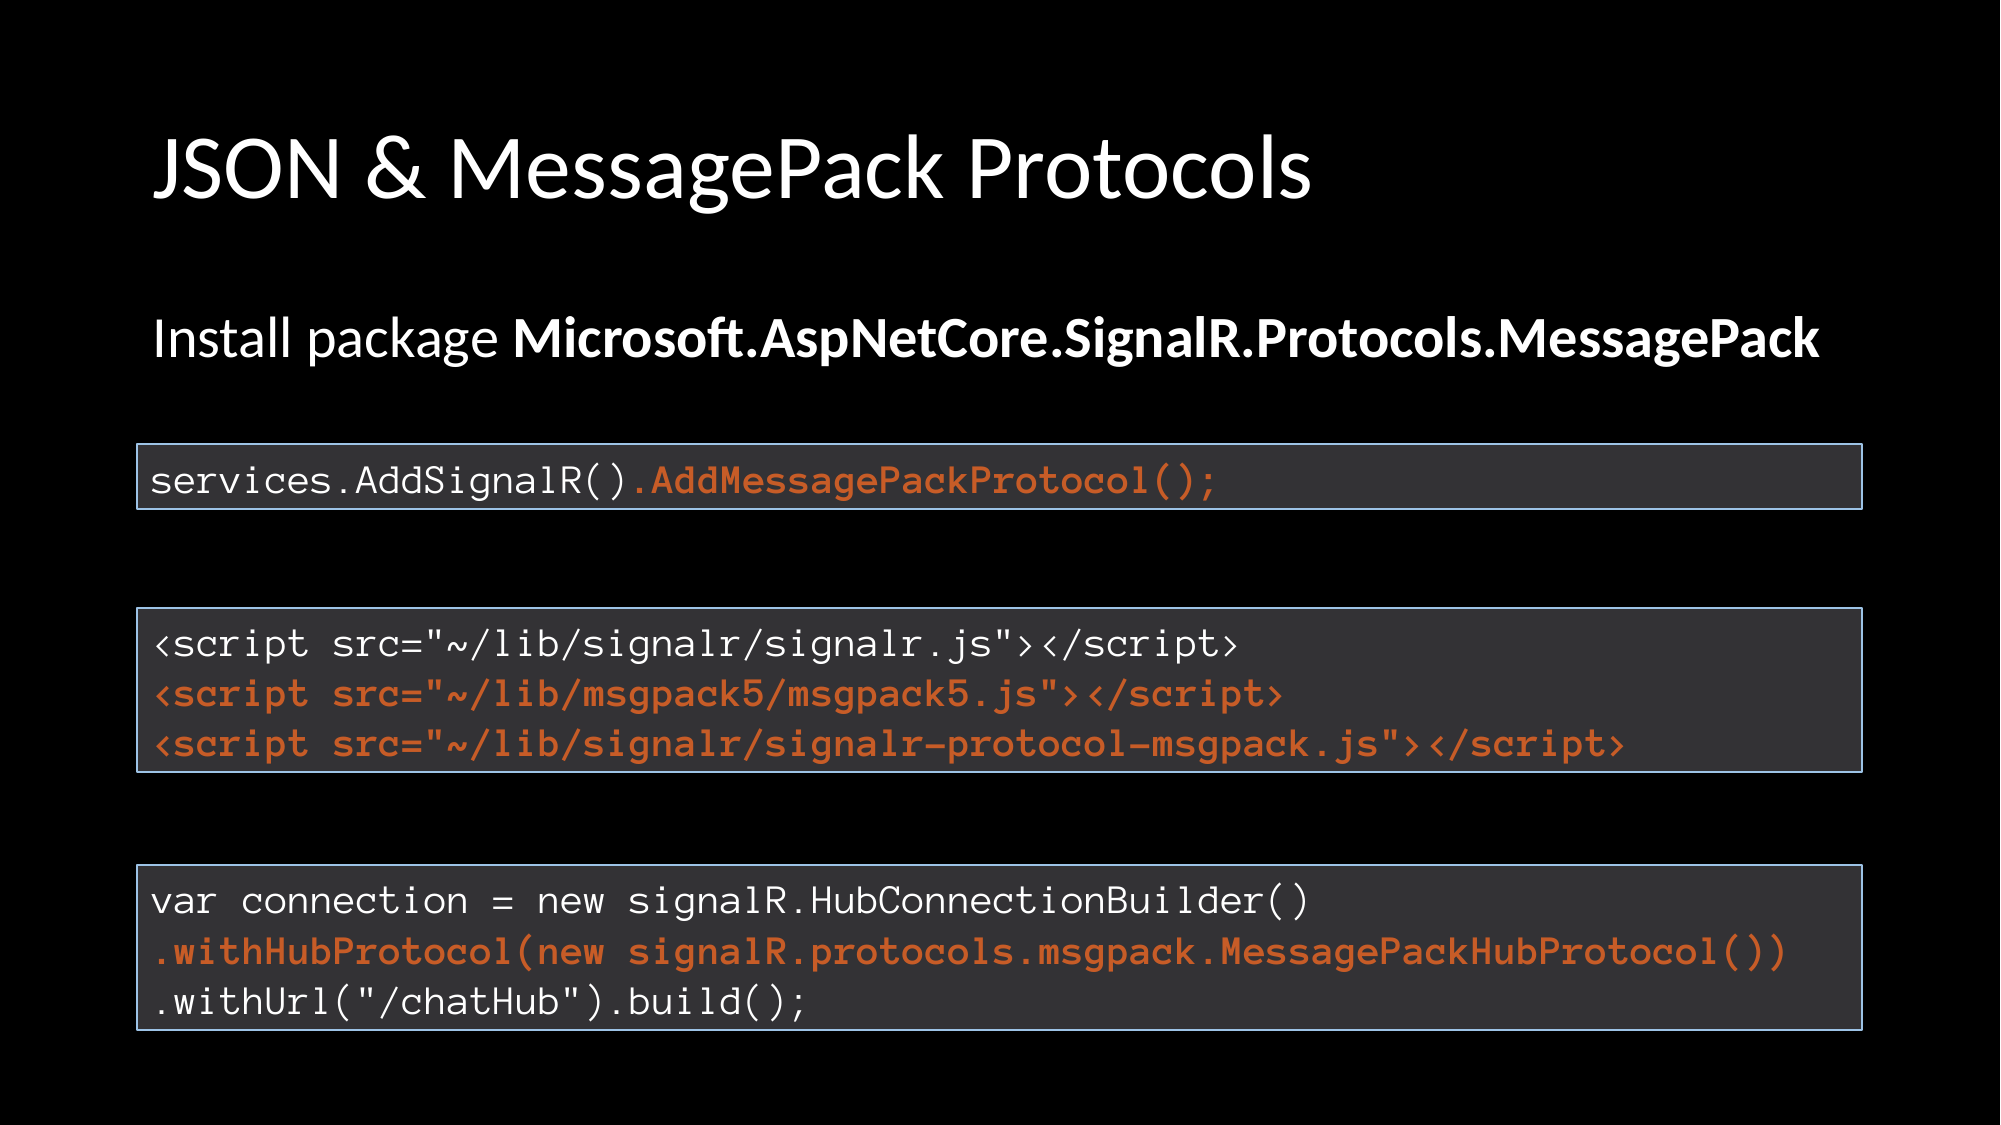

# JSON & MessagePack Protocols
Install package Microsoft.AspNetCore.SignalR.Protocols.MessagePack
services.AddSignalR().AddMessagePackProtocol();
<script src="~/lib/signalr/signalr.js"></script>
<script src="~/lib/msgpack5/msgpack5.js"></script>
<script src="~/lib/signalr/signalr-protocol-msgpack.js"></script>
var connection = new signalR.HubConnectionBuilder()
.withHubProtocol(new signalR.protocols.msgpack.MessagePackHubProtocol())
.withUrl("/chatHub").build();